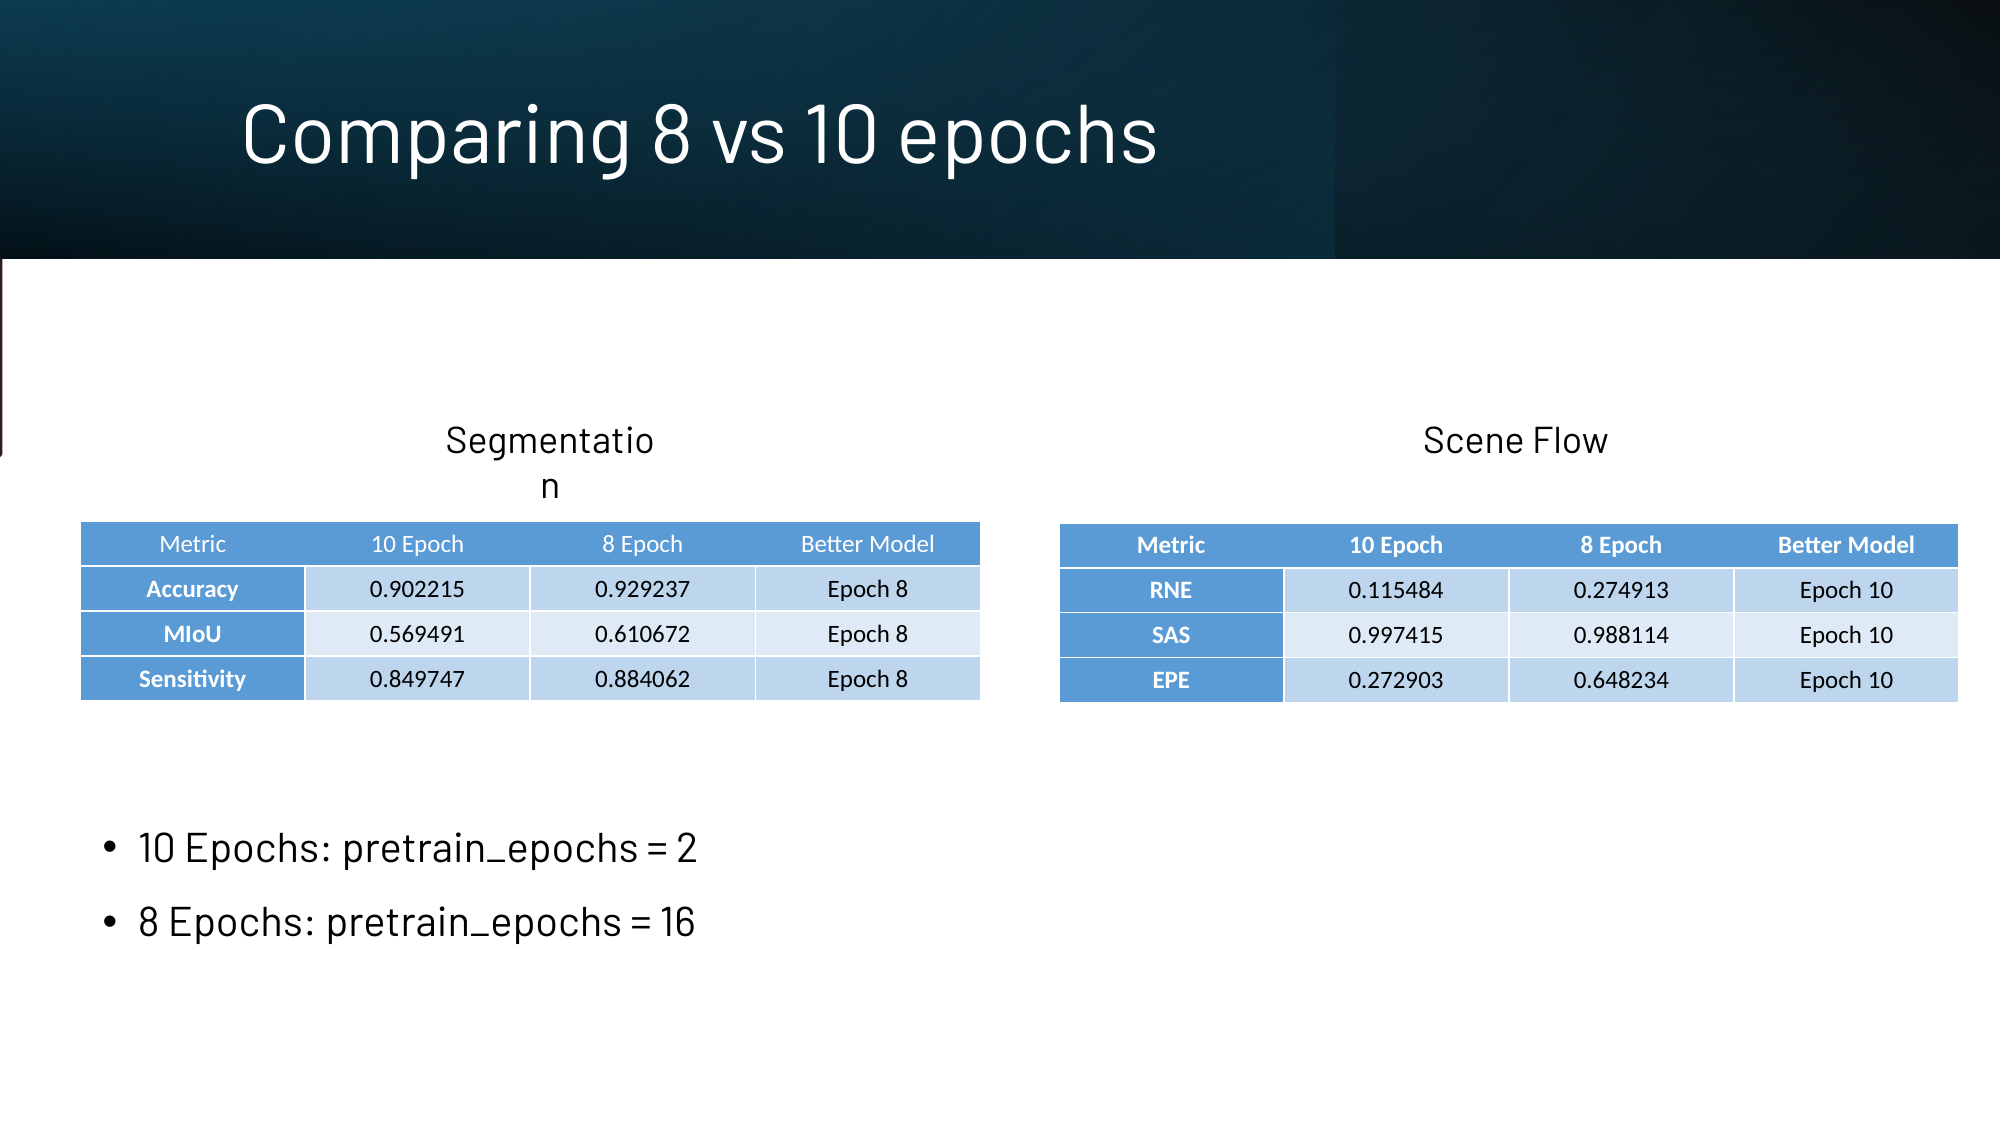

Comparing 8 vs 10 epochs
Segmentation
Scene Flow
| Metric | 10 Epoch | 8 Epoch | Better Model |
| --- | --- | --- | --- |
| Accuracy | 0.902215 | 0.929237 | Epoch 8 |
| MIoU | 0.569491 | 0.610672 | Epoch 8 |
| Sensitivity | 0.849747 | 0.884062 | Epoch 8 |
| Metric | 10 Epoch | 8 Epoch | Better Model |
| --- | --- | --- | --- |
| RNE | 0.115484 | 0.274913 | Epoch 10 |
| SAS | 0.997415 | 0.988114 | Epoch 10 |
| EPE | 0.272903 | 0.648234 | Epoch 10 |
10 Epochs: pretrain_epochs = 2
8 Epochs: pretrain_epochs = 16